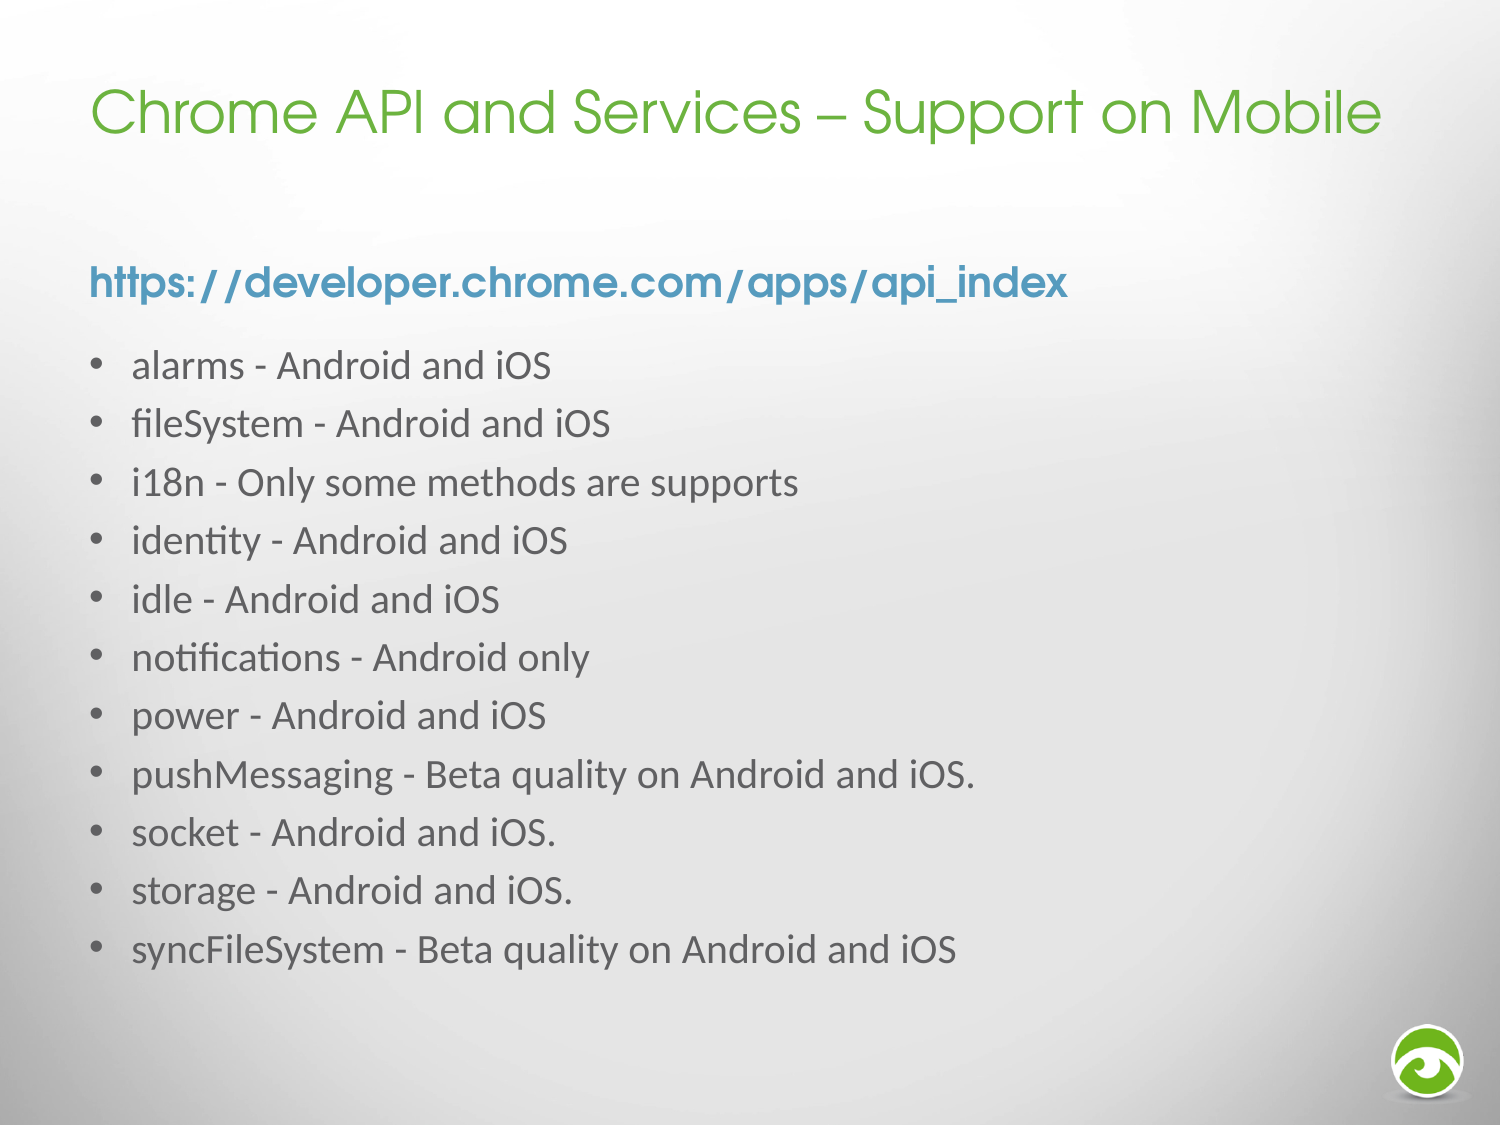

# Chrome API and Services – Support on Mobile
https://developer.chrome.com/apps/api_index
alarms - Android and iOS
fileSystem - Android and iOS
i18n - Only some methods are supports
identity - Android and iOS
idle - Android and iOS
notifications - Android only
power - Android and iOS
pushMessaging - Beta quality on Android and iOS.
socket - Android and iOS.
storage - Android and iOS.
syncFileSystem - Beta quality on Android and iOS